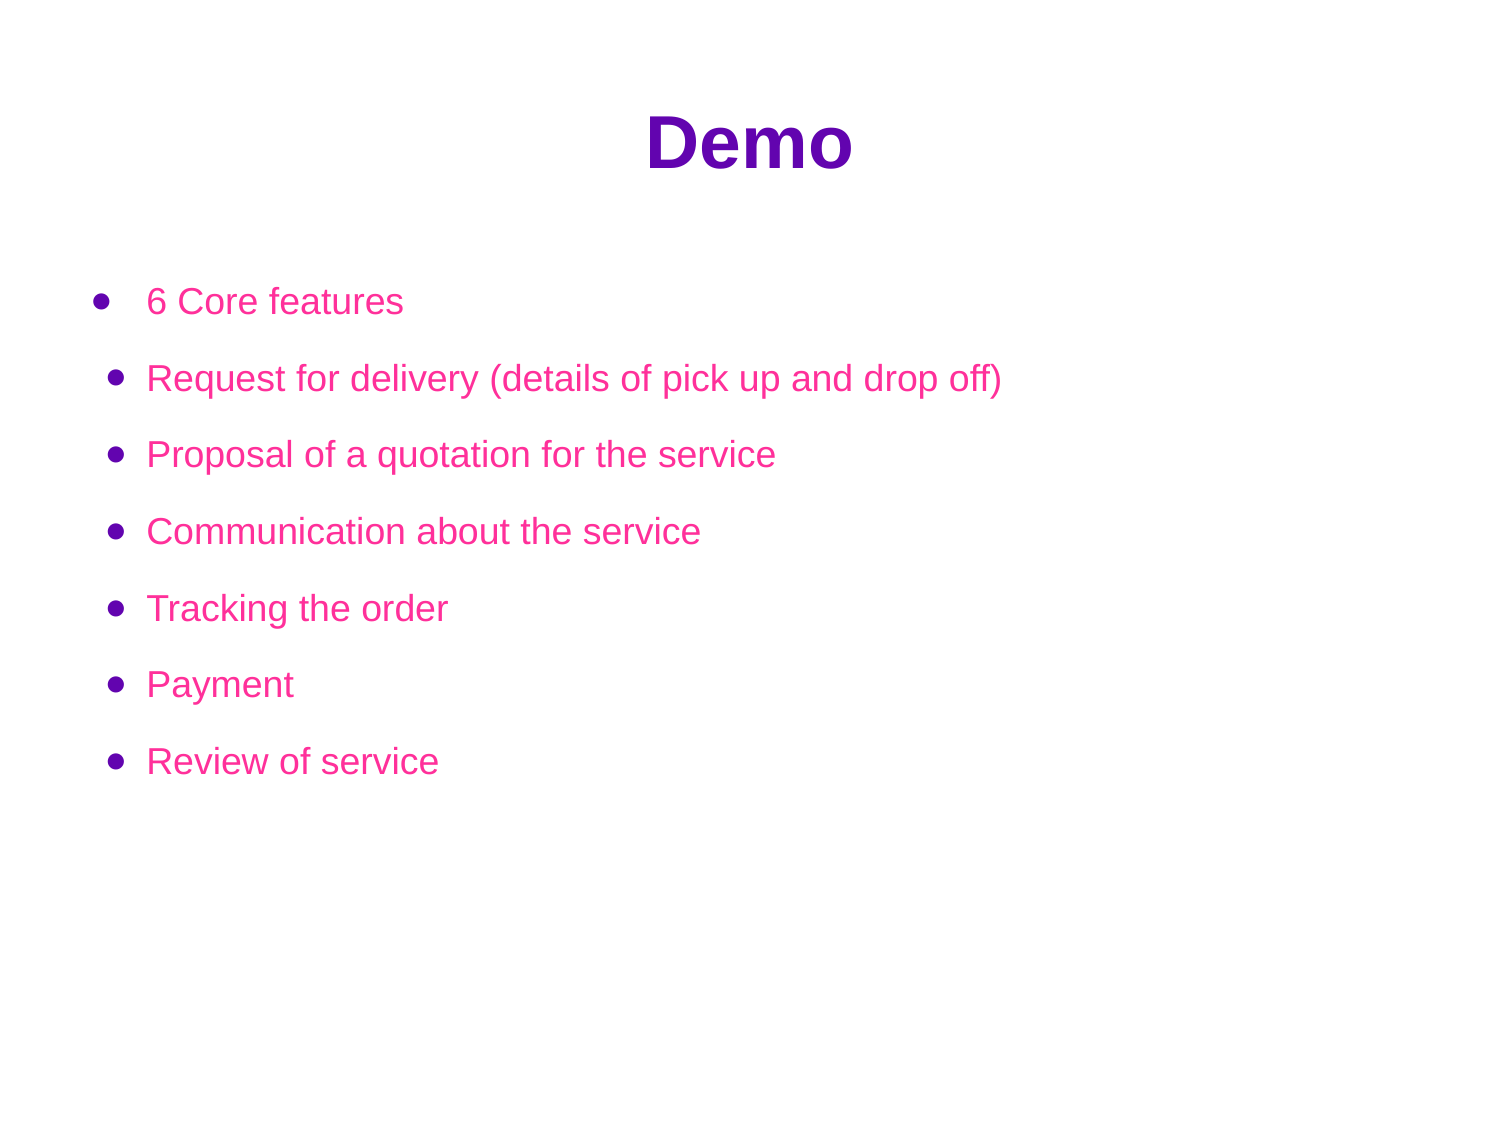

# Demo
6 Core features
Request for delivery (details of pick up and drop off)
Proposal of a quotation for the service
Communication about the service
Tracking the order
Payment
Review of service